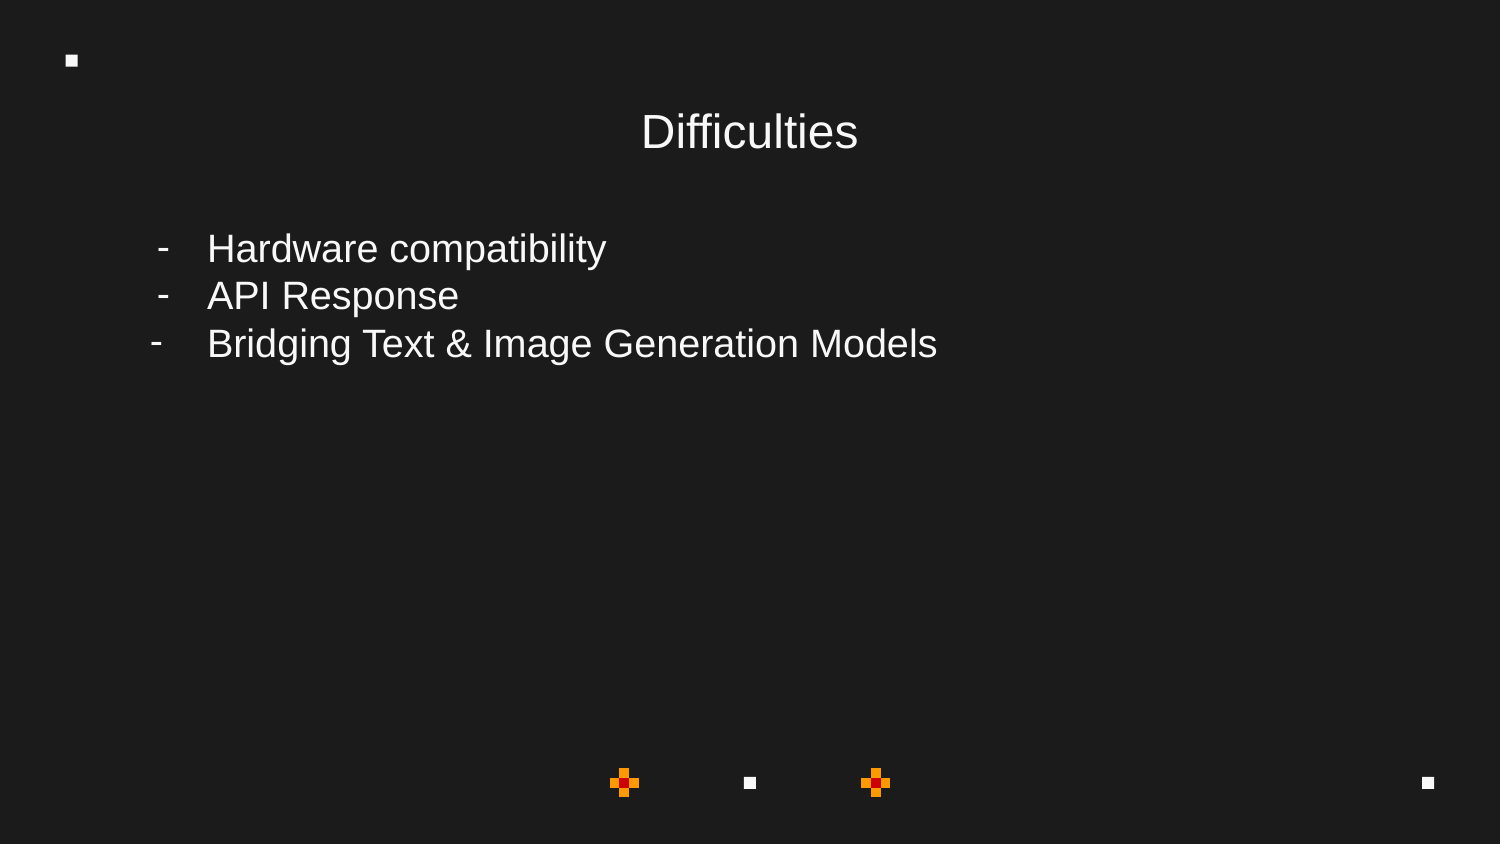

# Difficulties
Hardware compatibility
API Response
Bridging Text & Image Generation Models